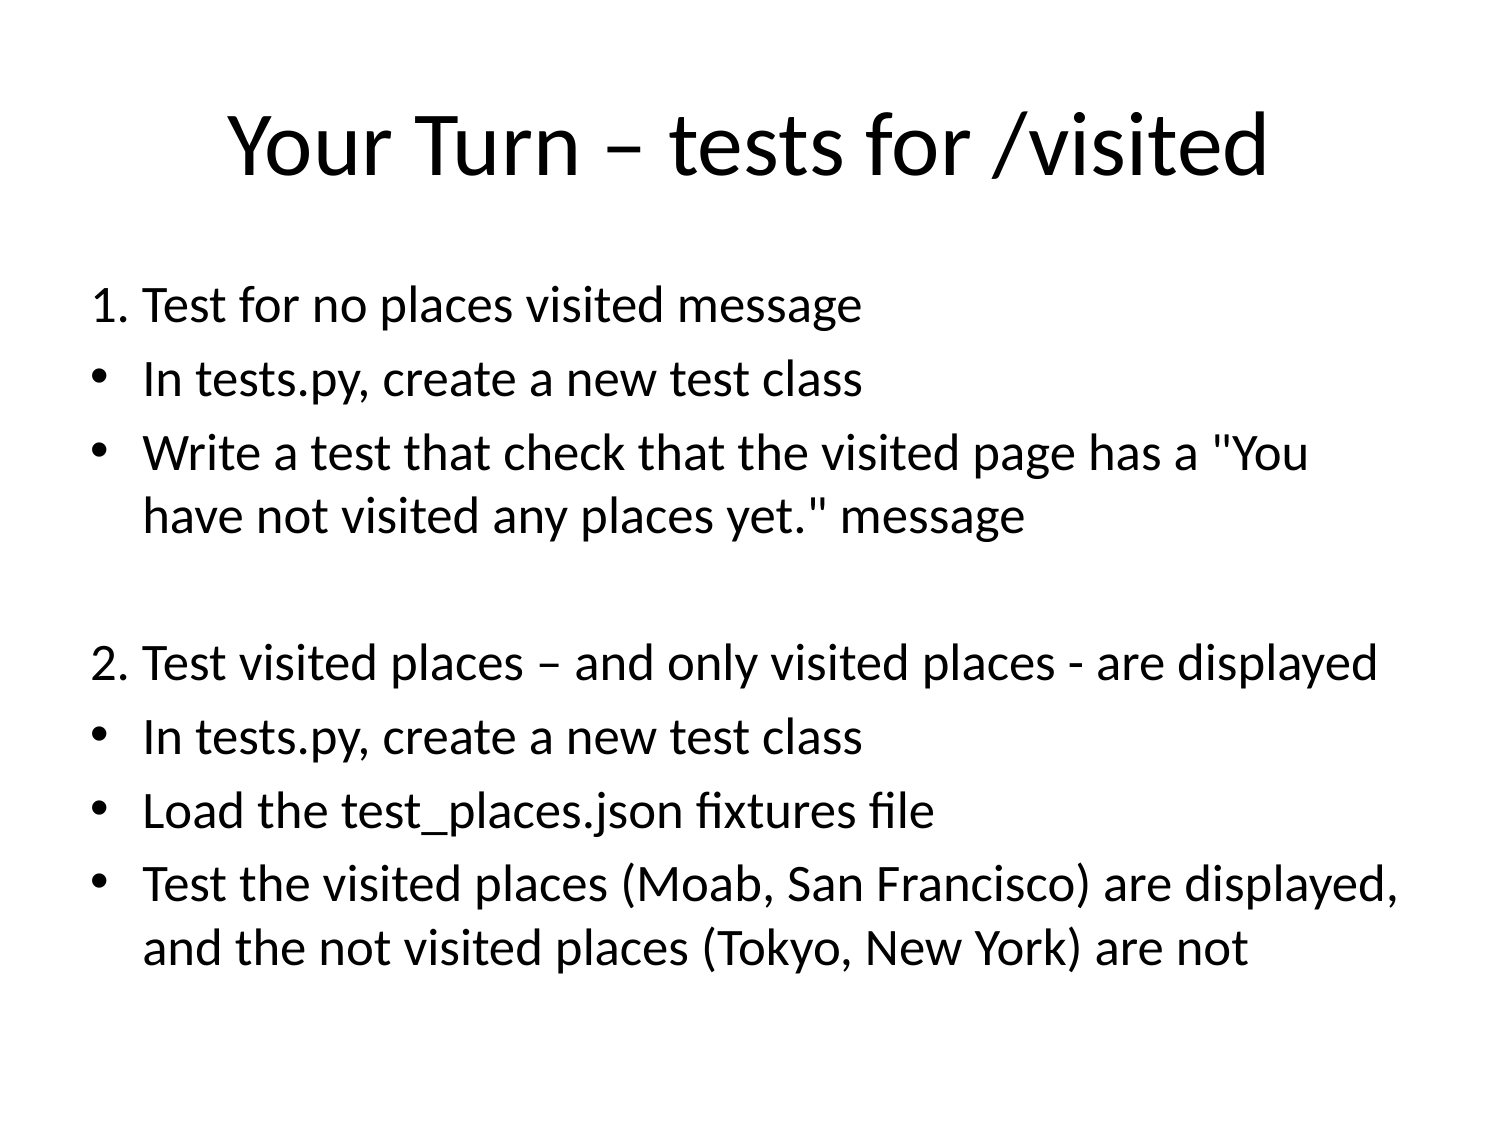

# Your Turn – tests for /visited
1. Test for no places visited message
In tests.py, create a new test class
Write a test that check that the visited page has a "You have not visited any places yet." message

2. Test visited places – and only visited places - are displayed
In tests.py, create a new test class
Load the test_places.json fixtures file
Test the visited places (Moab, San Francisco) are displayed, and the not visited places (Tokyo, New York) are not